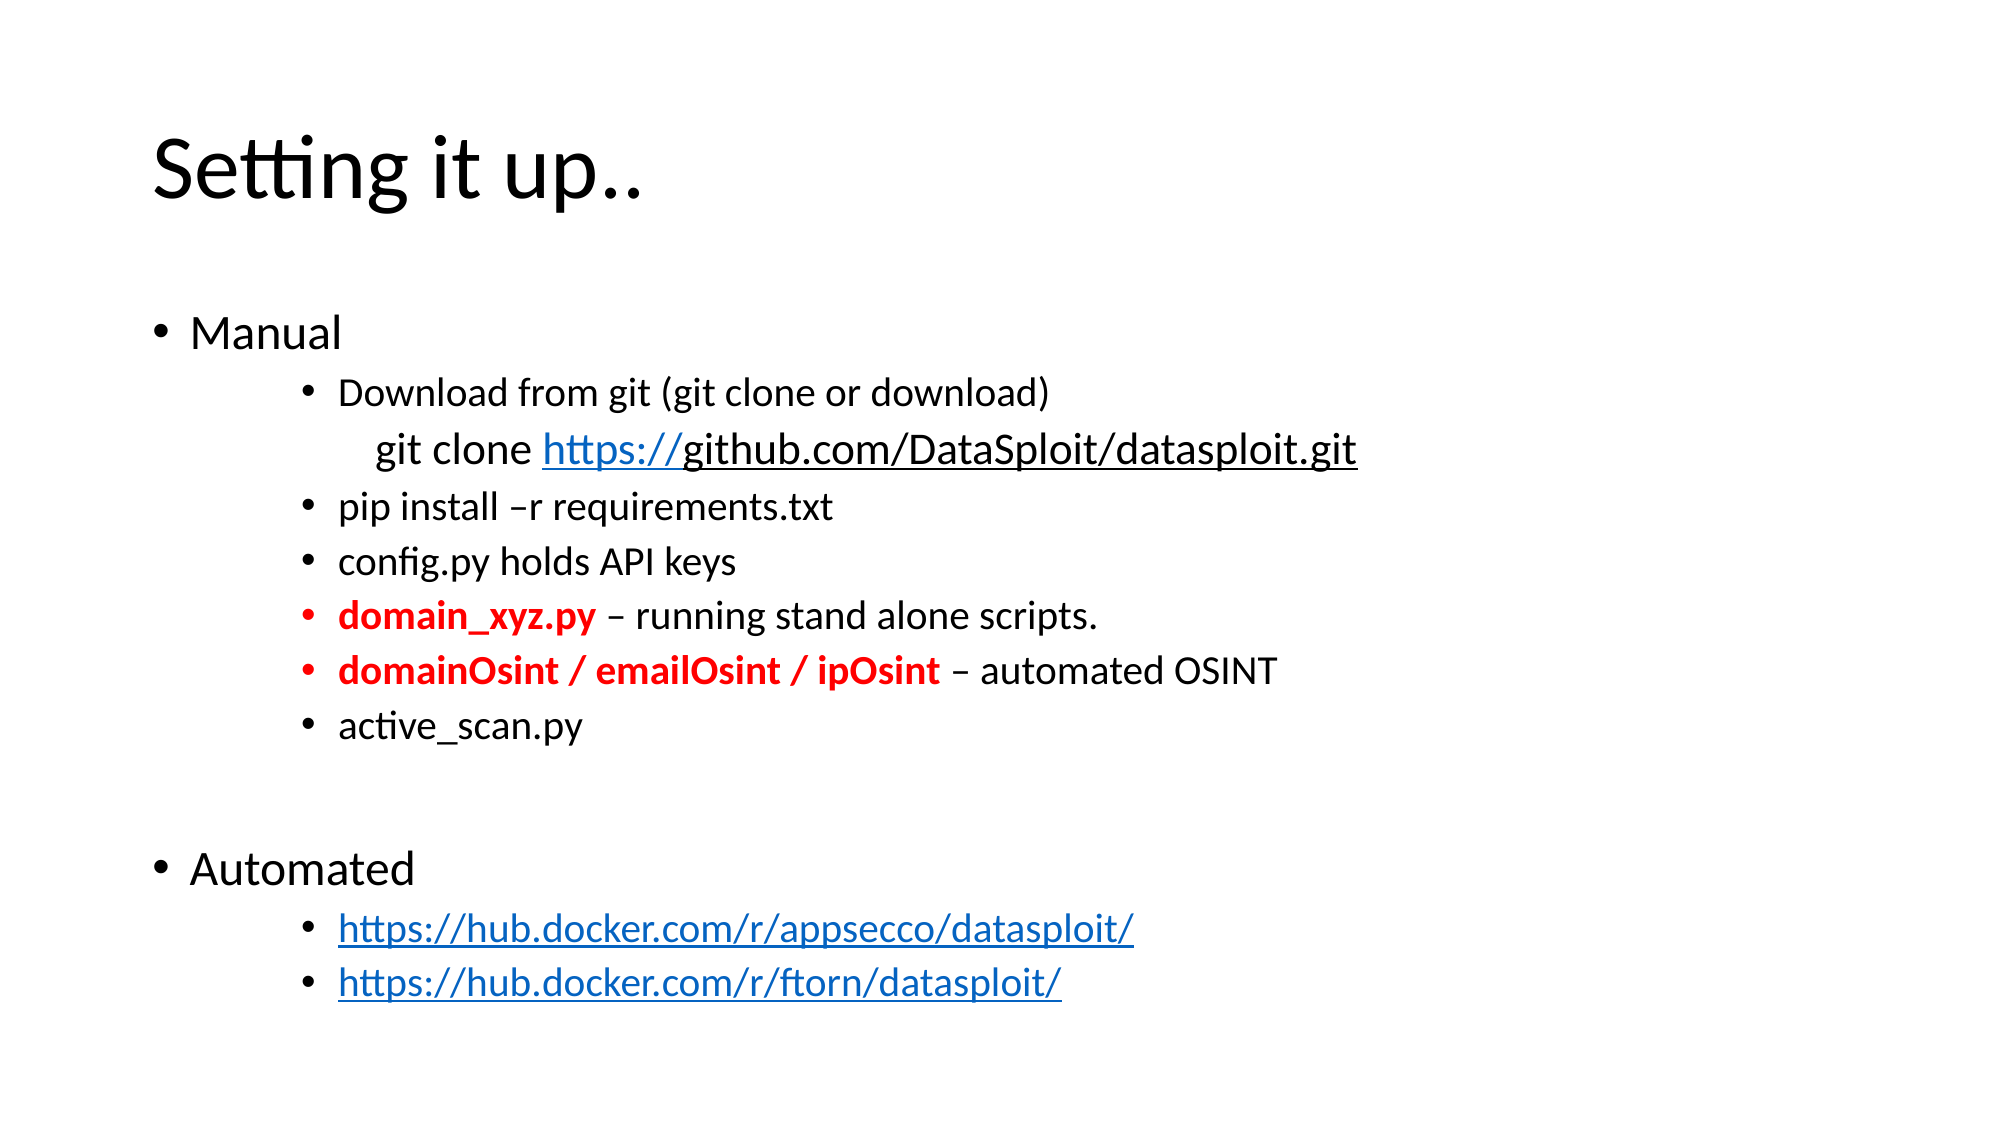

# Setting it up..
Manual
Download from git (git clone or download)
git clone https://github.com/DataSploit/datasploit.git
pip install –r requirements.txt
config.py holds API keys
domain_xyz.py – running stand alone scripts.
domainOsint / emailOsint / ipOsint – automated OSINT
active_scan.py

Automated
https://hub.docker.com/r/appsecco/datasploit/
https://hub.docker.com/r/ftorn/datasploit/